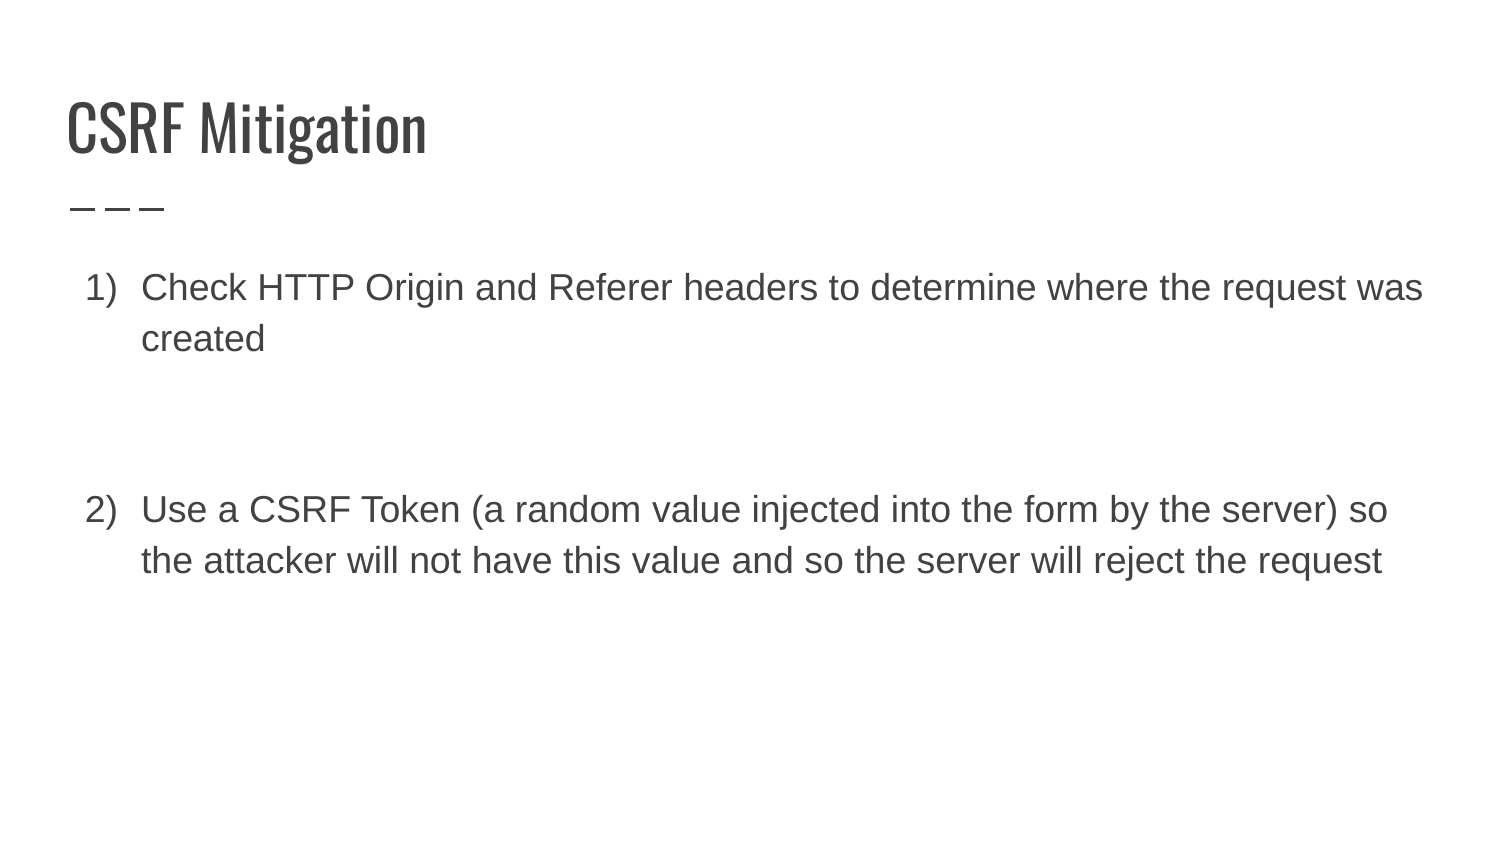

# CSRF Mitigation
Check HTTP Origin and Referer headers to determine where the request was created

Use a CSRF Token (a random value injected into the form by the server) so the attacker will not have this value and so the server will reject the request